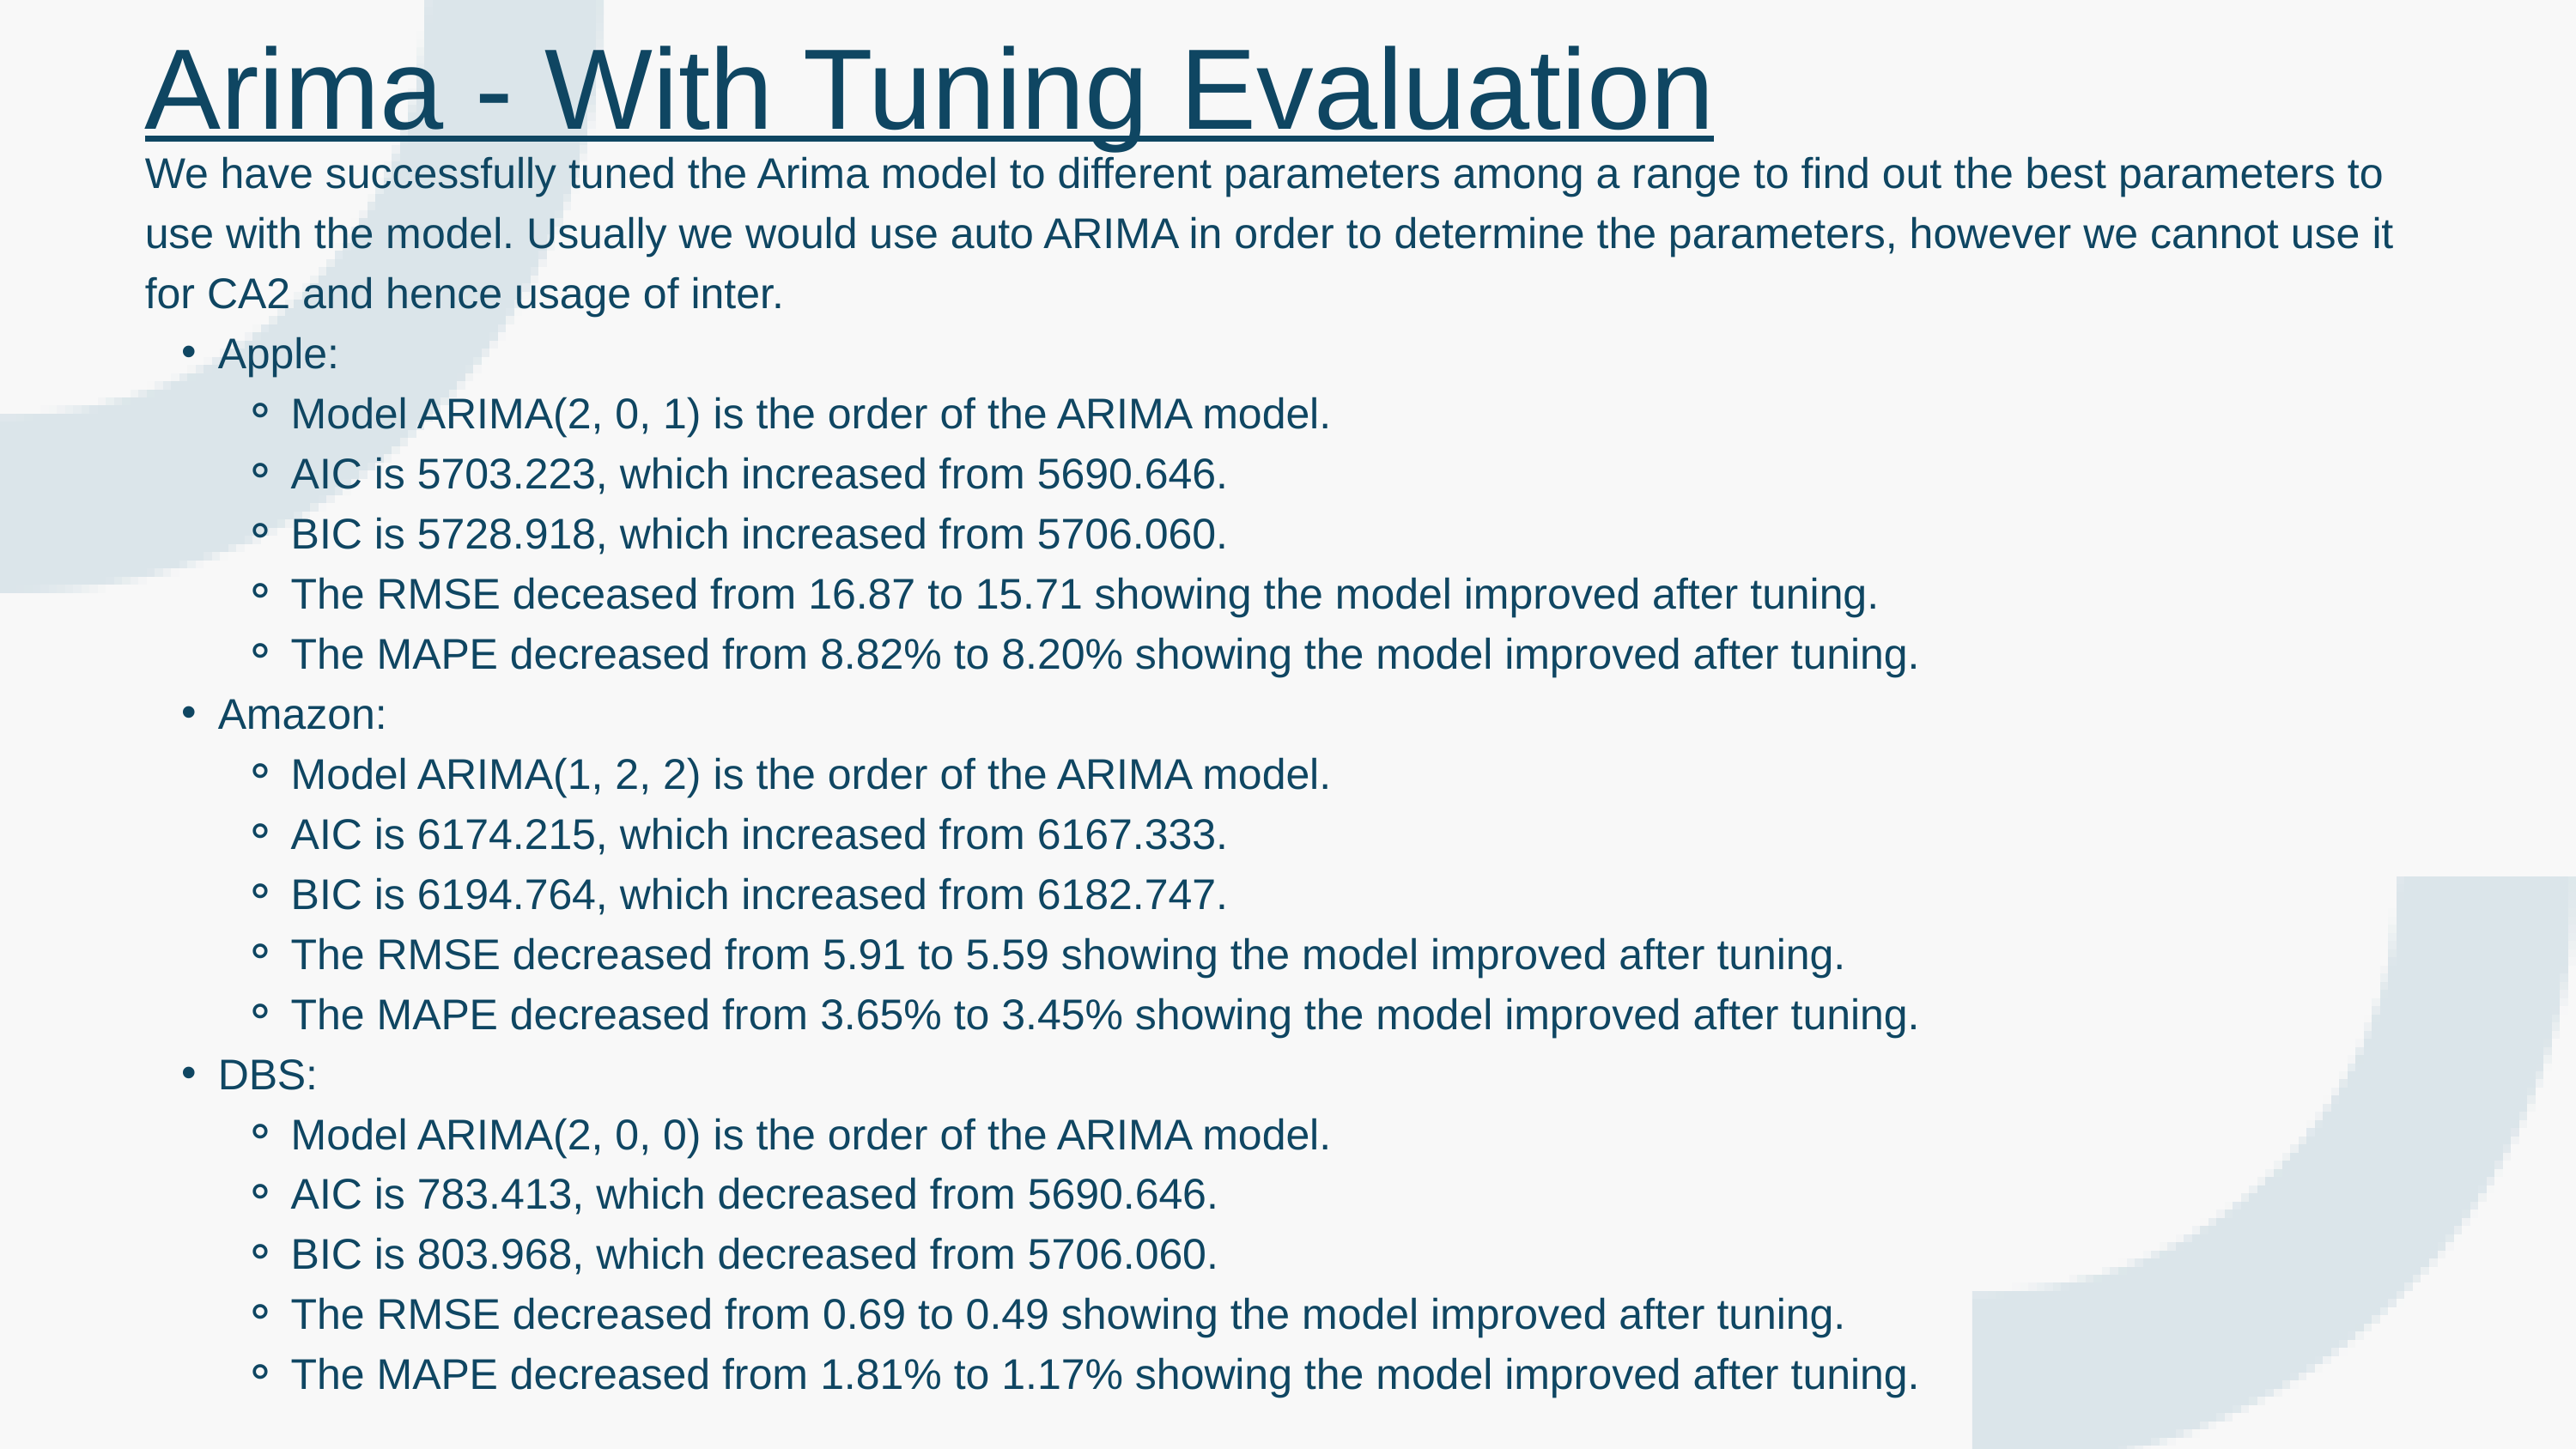

Arima - With Tuning Evaluation
We have successfully tuned the Arima model to different parameters among a range to find out the best parameters to use with the model. Usually we would use auto ARIMA in order to determine the parameters, however we cannot use it for CA2 and hence usage of inter.
Apple:
Model ARIMA(2, 0, 1) is the order of the ARIMA model.
AIC is 5703.223, which increased from 5690.646.
BIC is 5728.918, which increased from 5706.060.
The RMSE deceased from 16.87 to 15.71 showing the model improved after tuning.
The MAPE decreased from 8.82% to 8.20% showing the model improved after tuning.
Amazon:
Model ARIMA(1, 2, 2) is the order of the ARIMA model.
AIC is 6174.215, which increased from 6167.333.
BIC is 6194.764, which increased from 6182.747.
The RMSE decreased from 5.91 to 5.59 showing the model improved after tuning.
The MAPE decreased from 3.65% to 3.45% showing the model improved after tuning.
DBS:
Model ARIMA(2, 0, 0) is the order of the ARIMA model.
AIC is 783.413, which decreased from 5690.646.
BIC is 803.968, which decreased from 5706.060.
The RMSE decreased from 0.69 to 0.49 showing the model improved after tuning.
The MAPE decreased from 1.81% to 1.17% showing the model improved after tuning.